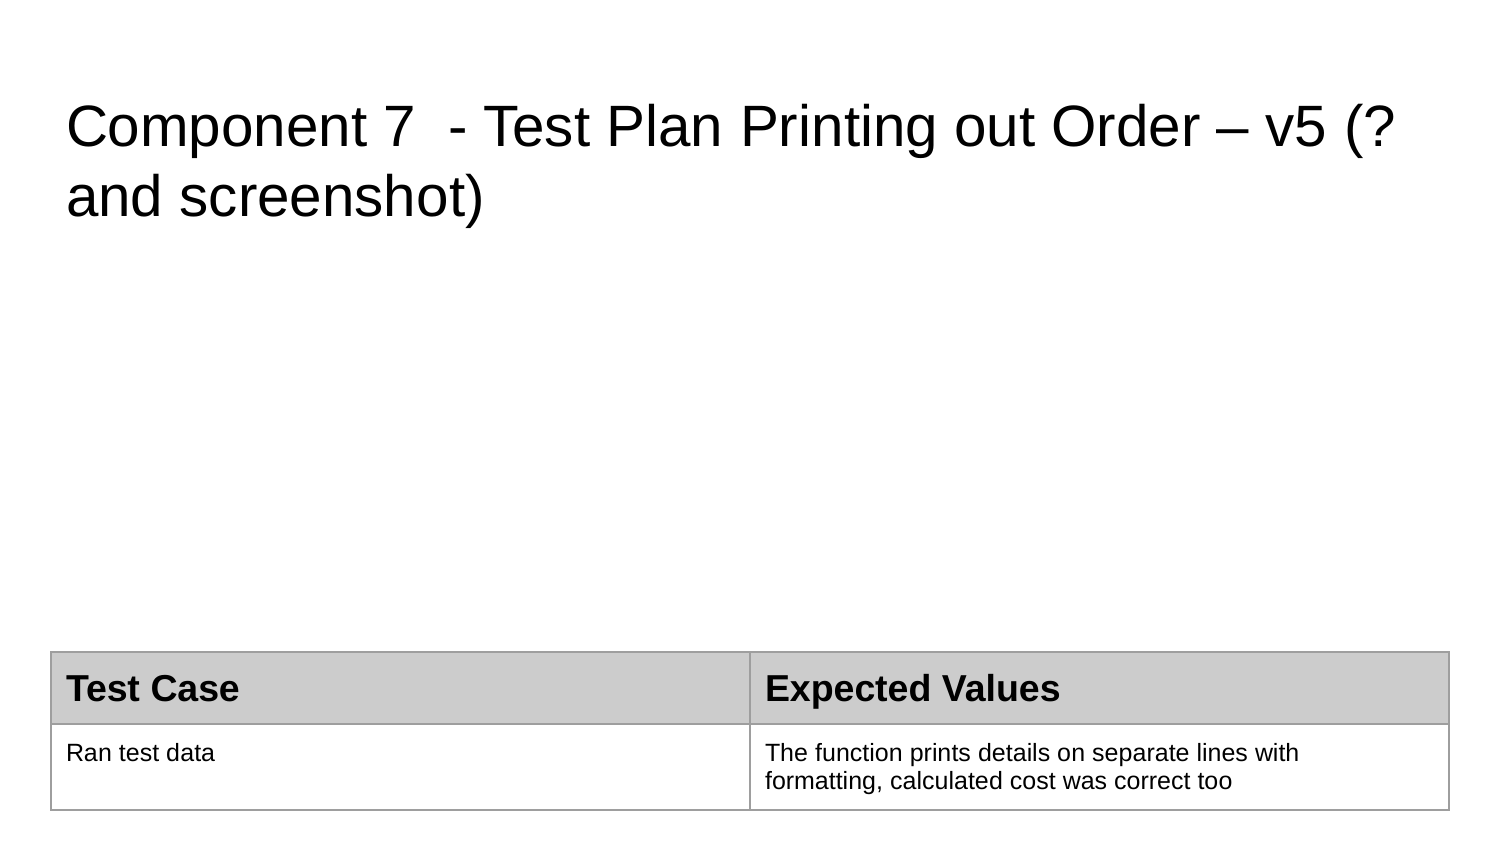

# Component 7  - Test Plan Printing out Order – v5 (?and screenshot)
| Test Case | Expected Values |
| --- | --- |
| Ran test data | The function prints details on separate lines with formatting, calculated cost was correct too |